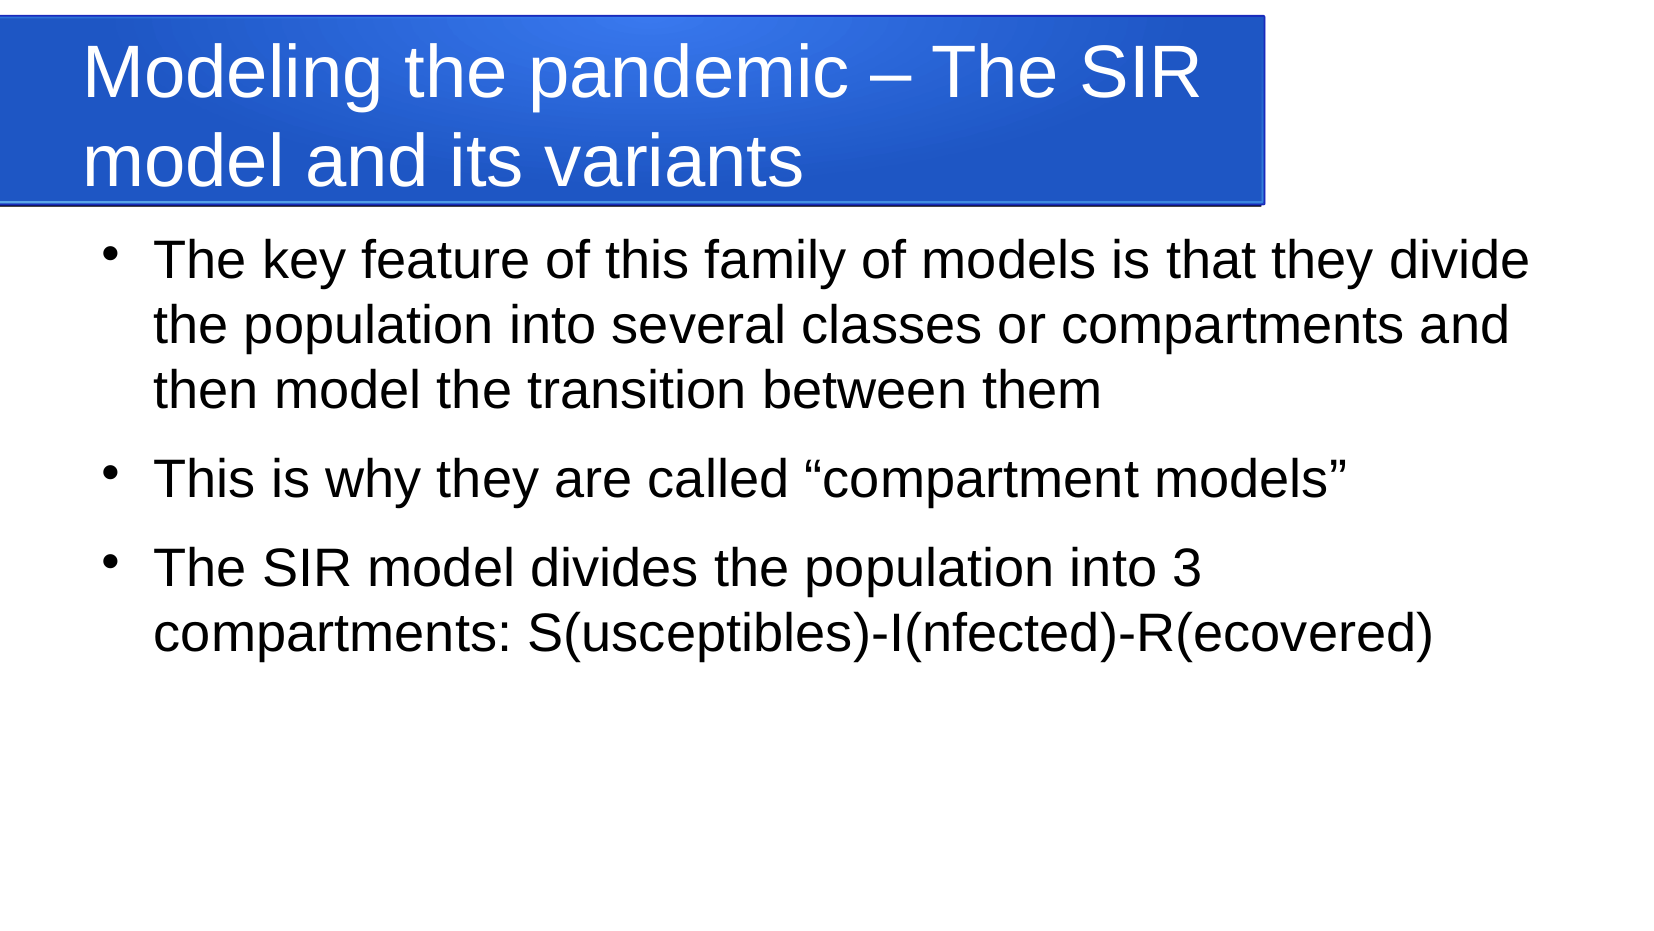

Modeling the pandemic – The SIR model and its variants
The key feature of this family of models is that they divide the population into several classes or compartments and then model the transition between them
This is why they are called “compartment models”
The SIR model divides the population into 3 compartments: S(usceptibles)-I(nfected)-R(ecovered)